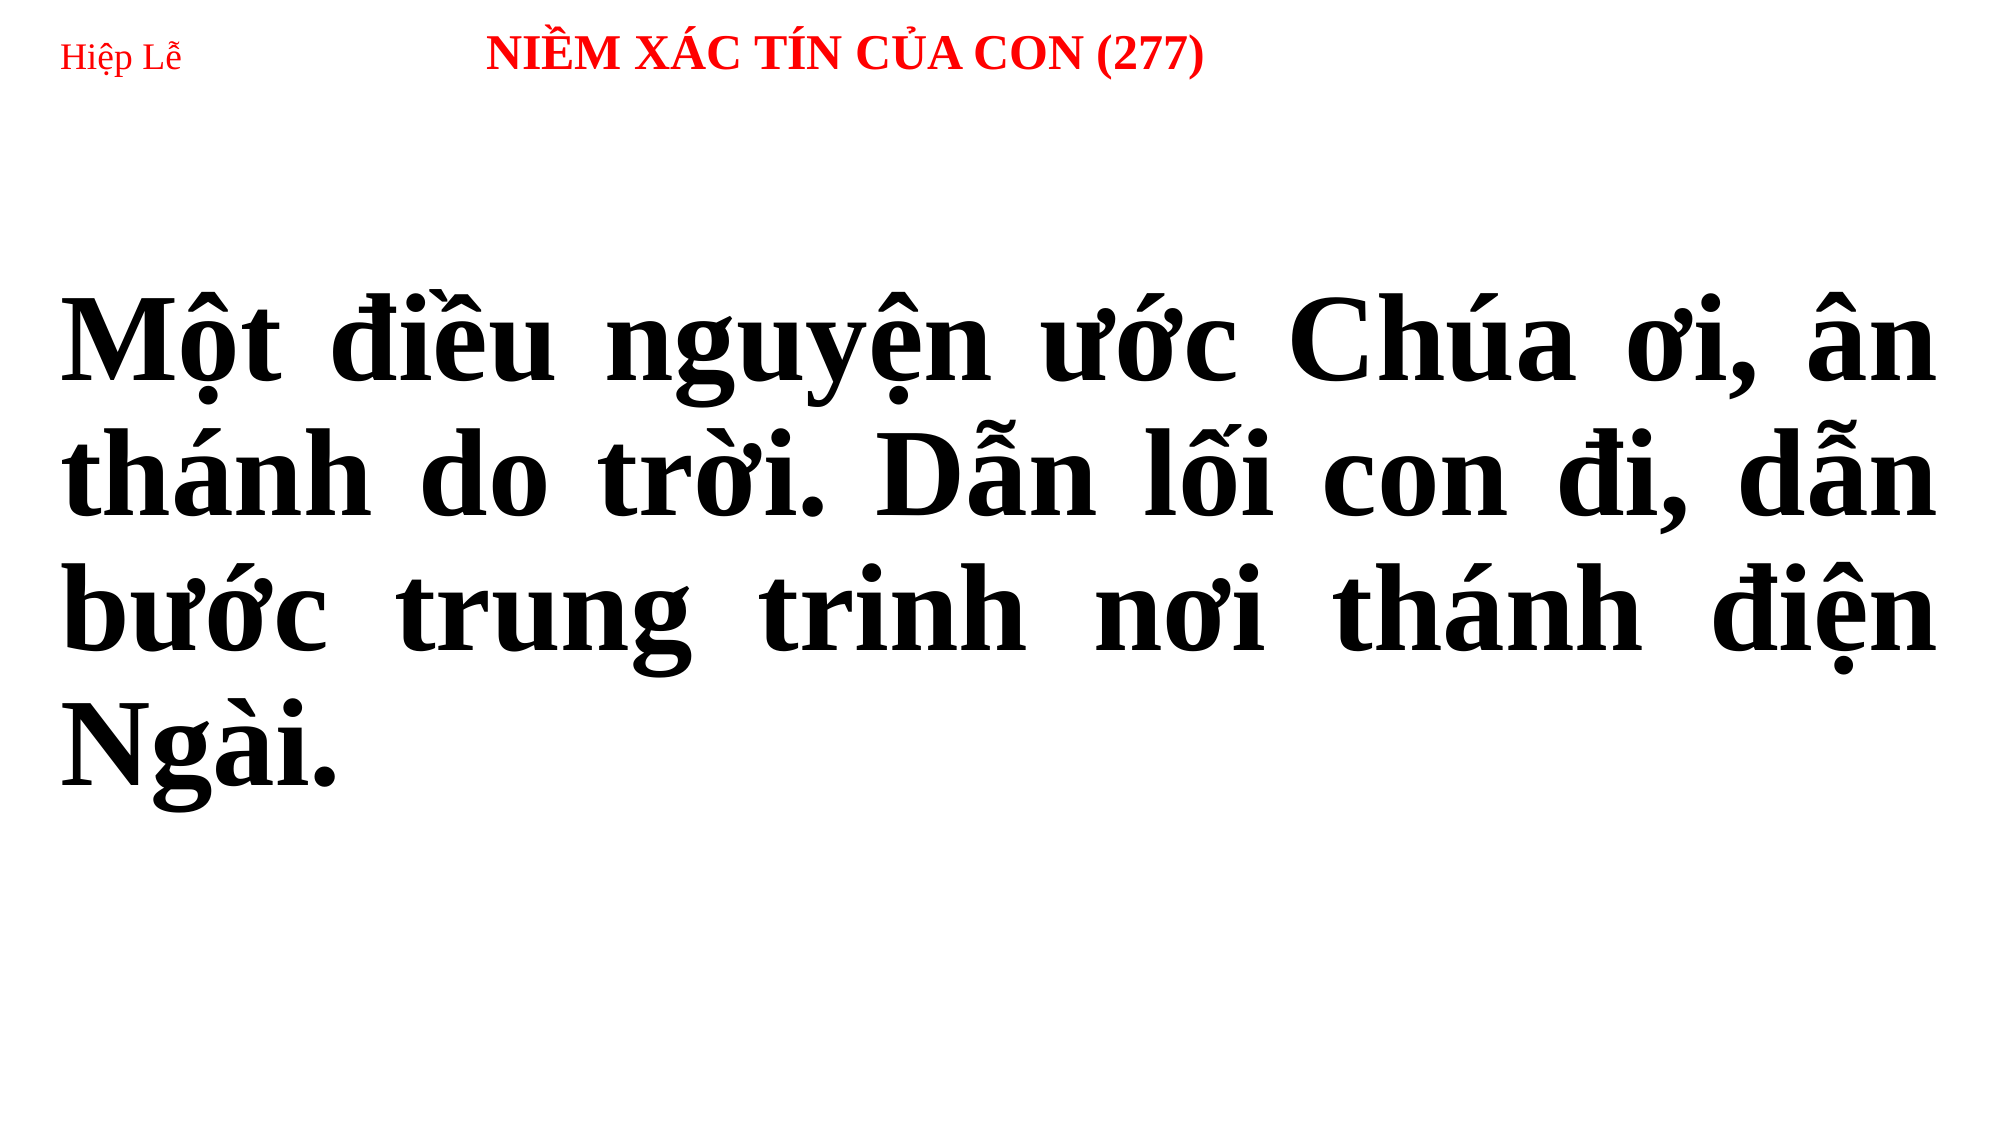

# Hiệp Lễ                                NIỀM XÁC TÍN CỦA CON (277)
Một điều nguyện ước Chúa ơi, ân thánh do trời. Dẫn lối con đi, dẫn bước trung trinh nơi thánh điện Ngài.